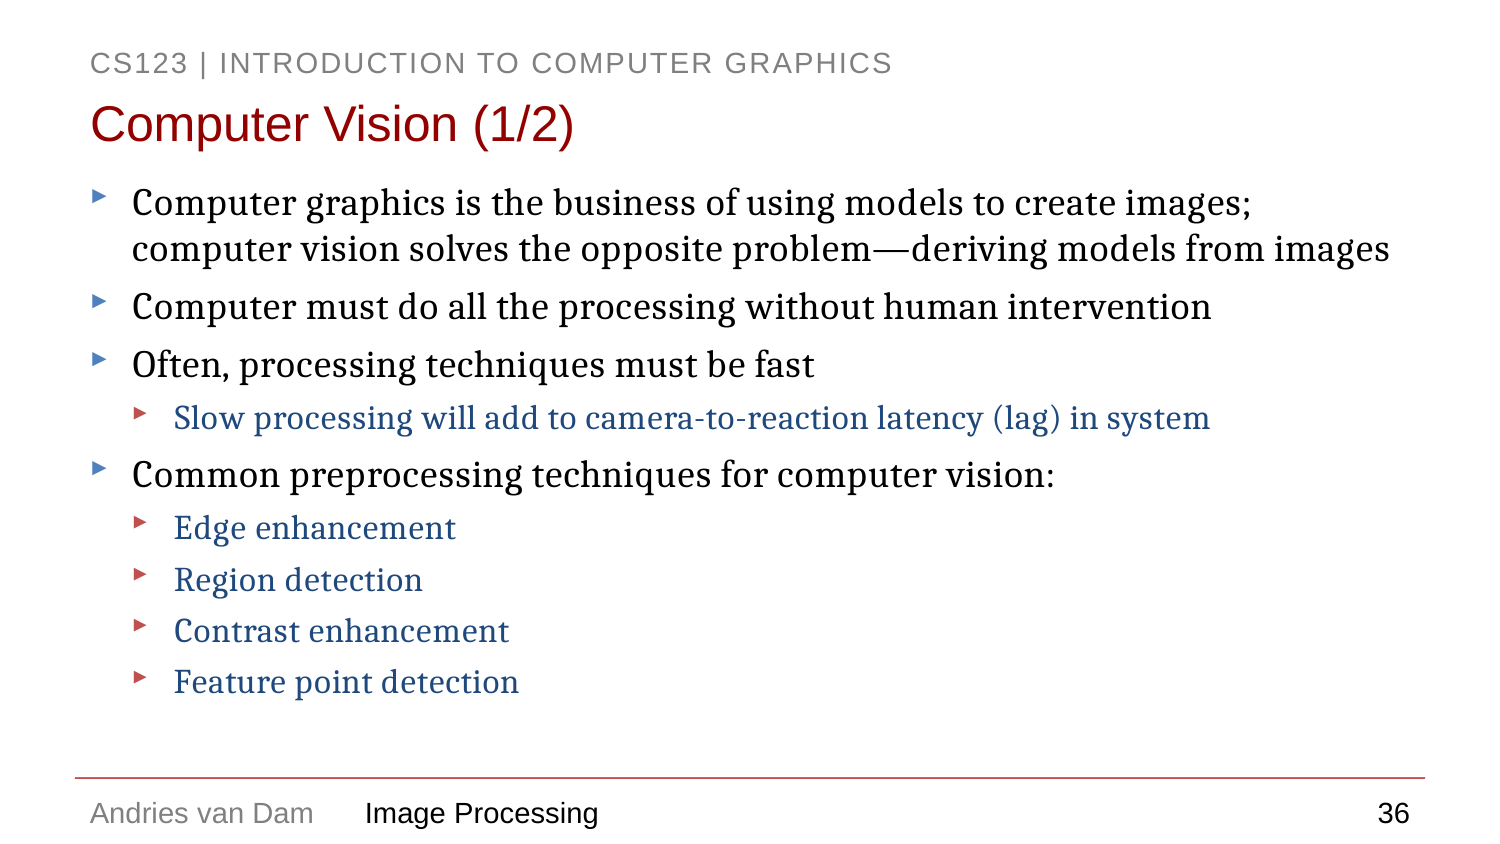

# Computer Vision (1/2)
Computer graphics is the business of using models to create images; computer vision solves the opposite problem—deriving models from images
Computer must do all the processing without human intervention
Often, processing techniques must be fast
Slow processing will add to camera-to-reaction latency (lag) in system
Common preprocessing techniques for computer vision:
Edge enhancement
Region detection
Contrast enhancement
Feature point detection
36
Image Processing